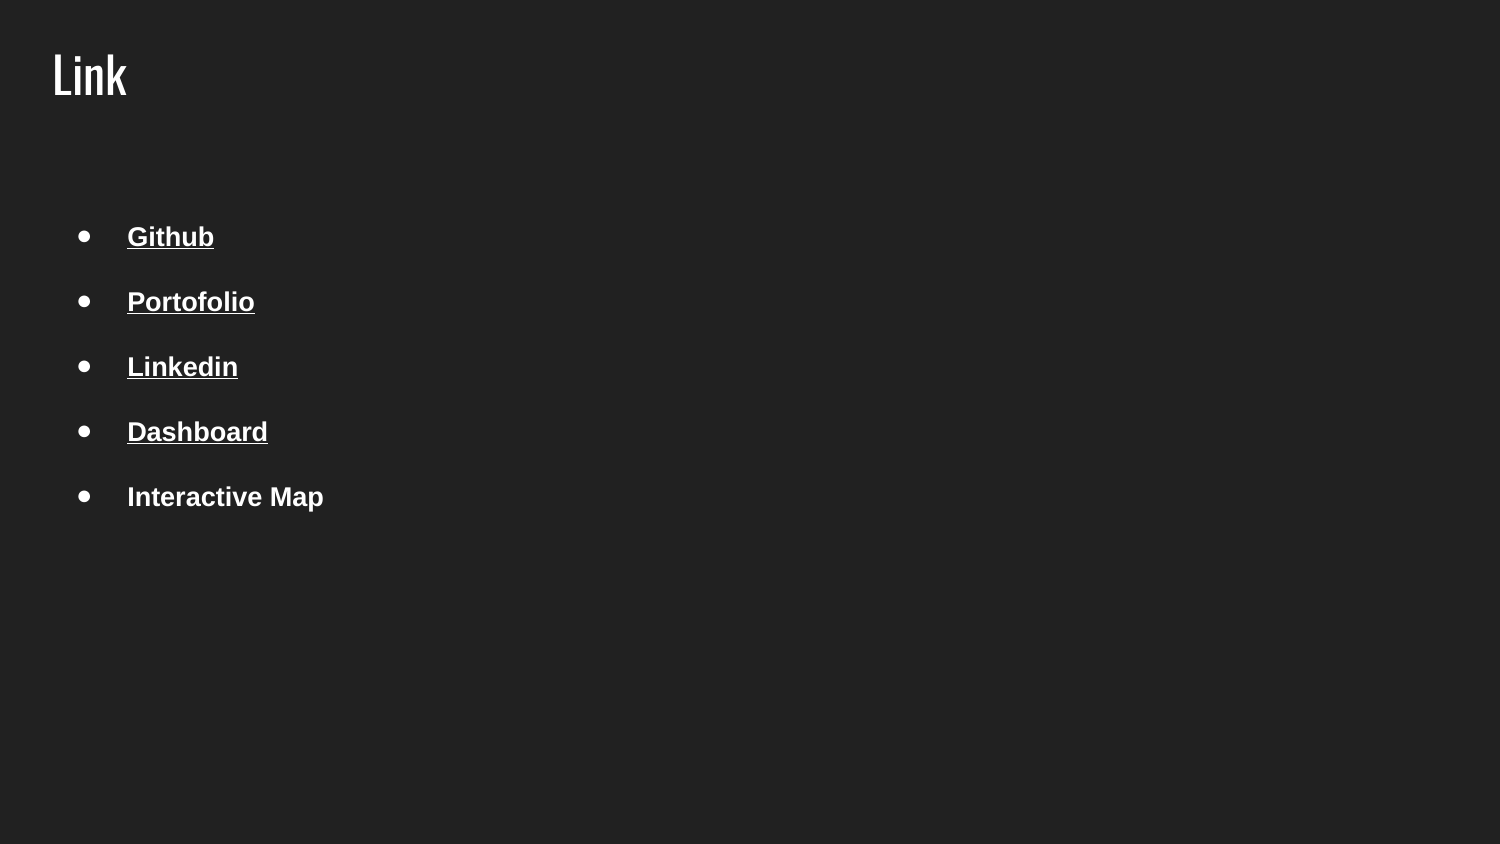

Link

Github
Portofolio
Linkedin
Dashboard
Interactive Map